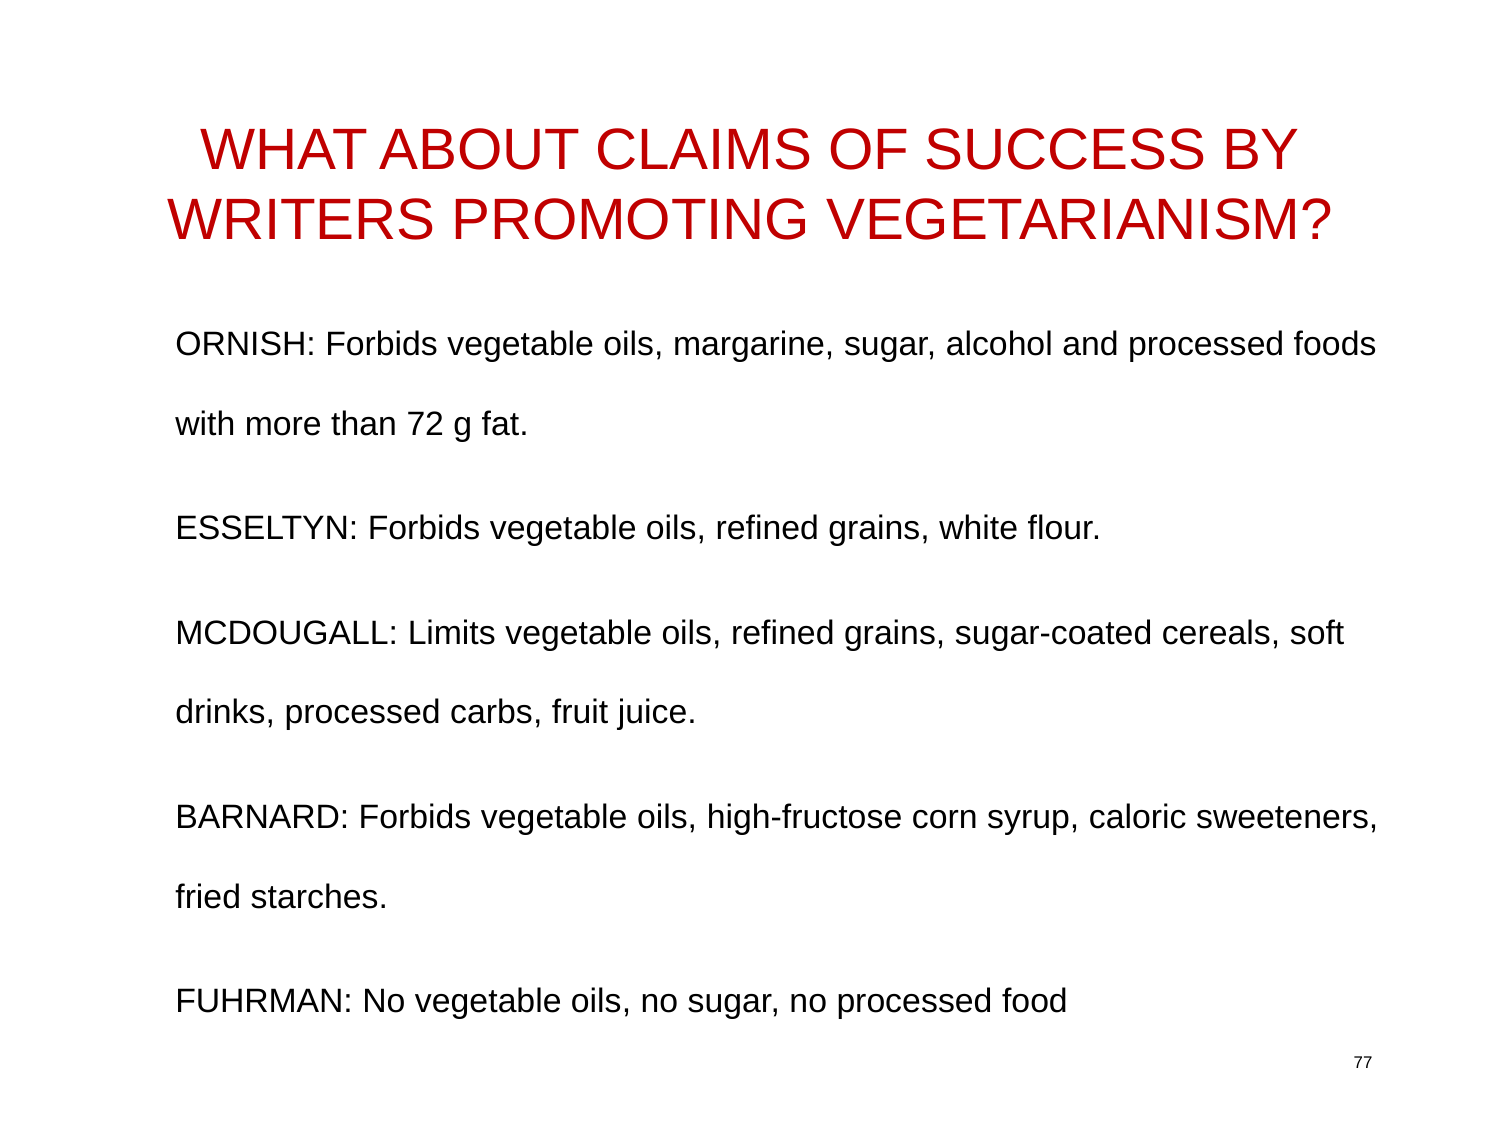

# What About Claims of Success by Writers Promoting Vegetarianism?
ORNISH: Forbids vegetable oils, margarine, sugar, alcohol and processed foods with more than 72 g fat.
ESSELTYN: Forbids vegetable oils, refined grains, white flour.
MCDOUGALL: Limits vegetable oils, refined grains, sugar-coated cereals, soft drinks, processed carbs, fruit juice.
BARNARD: Forbids vegetable oils, high-fructose corn syrup, caloric sweeteners, fried starches.
FUHRMAN: No vegetable oils, no sugar, no processed food

Short term studies; many dropouts
Vegans much less likely to drink and smoke than meat eaters

77